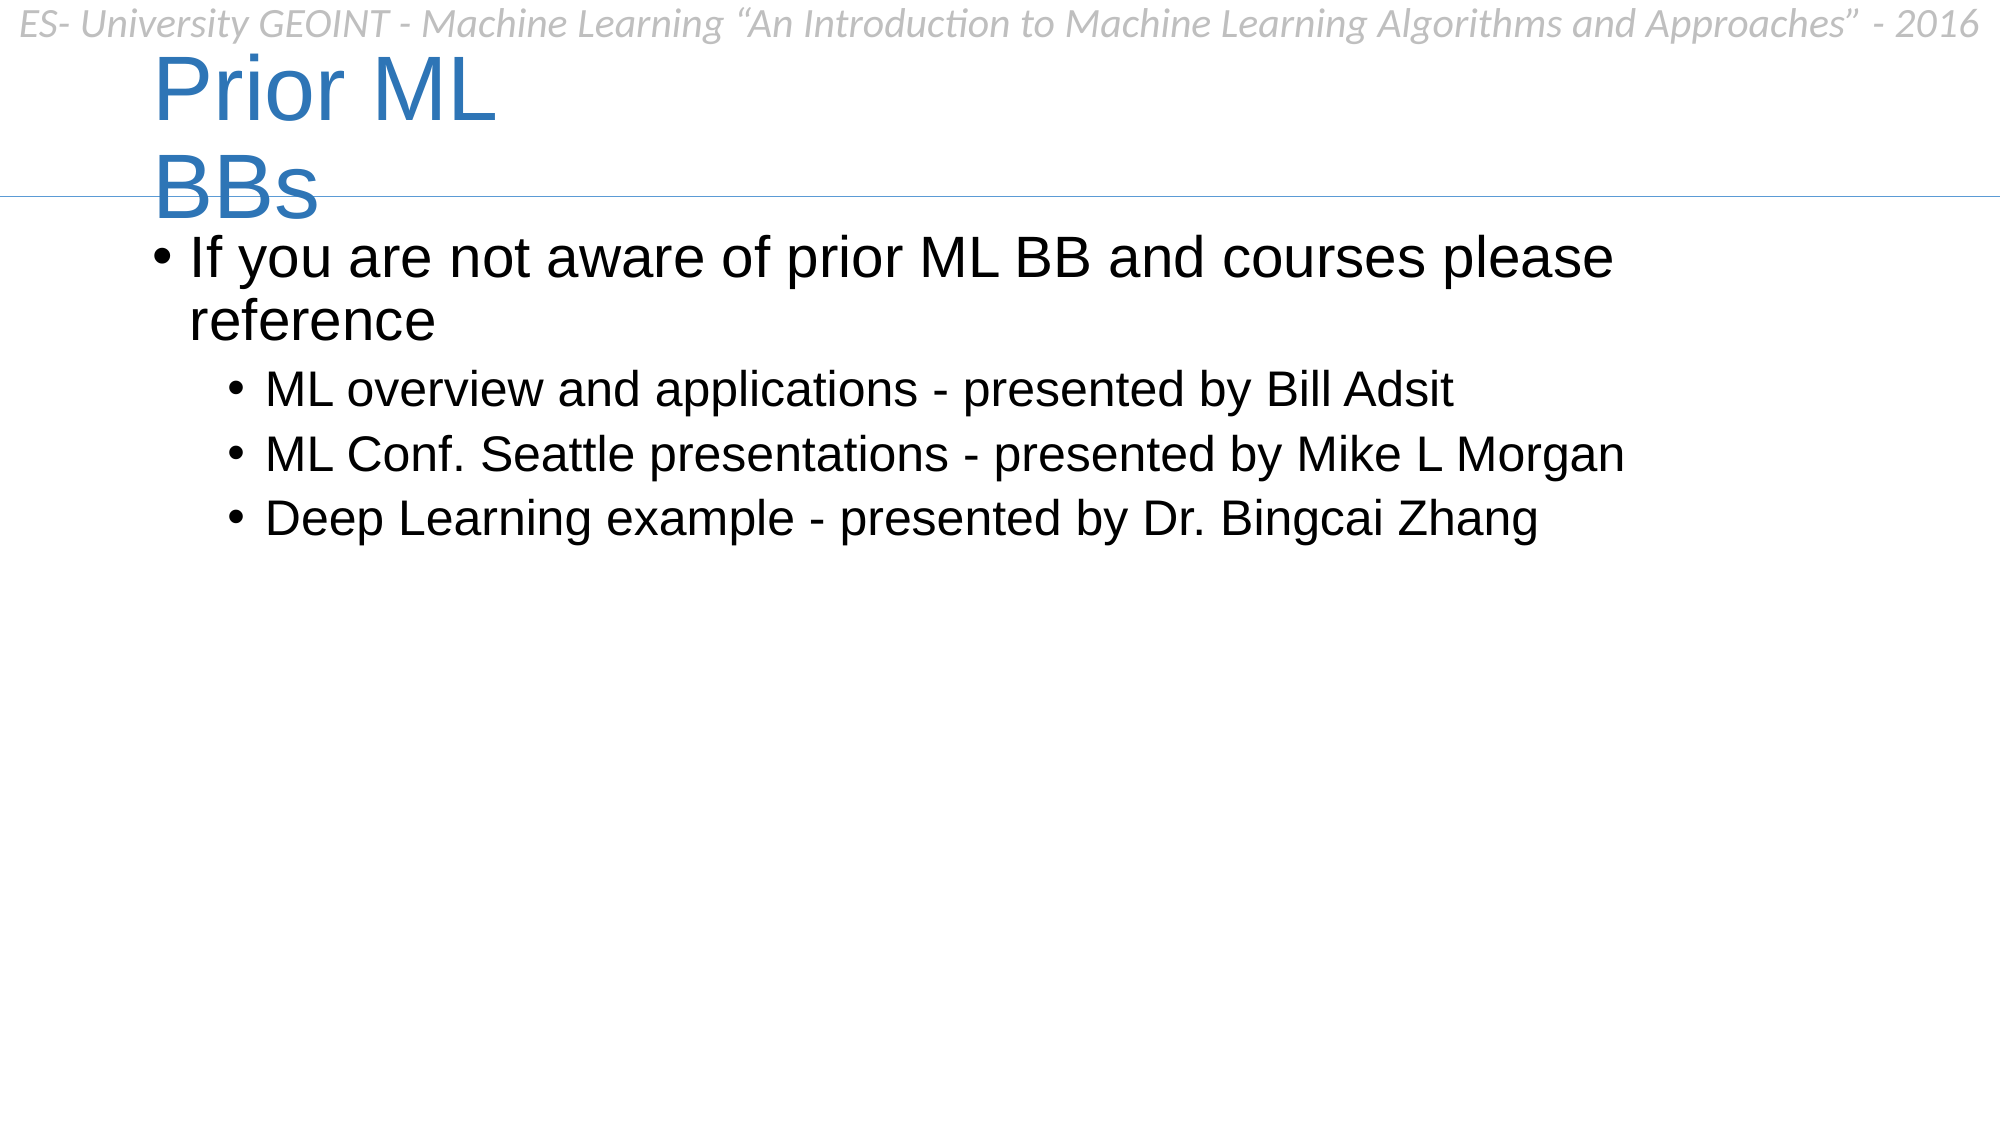

# Prior ML BBs
If you are not aware of prior ML BB and courses please reference
ML overview and applications - presented by Bill Adsit
ML Conf. Seattle presentations - presented by Mike L Morgan
Deep Learning example - presented by Dr. Bingcai Zhang